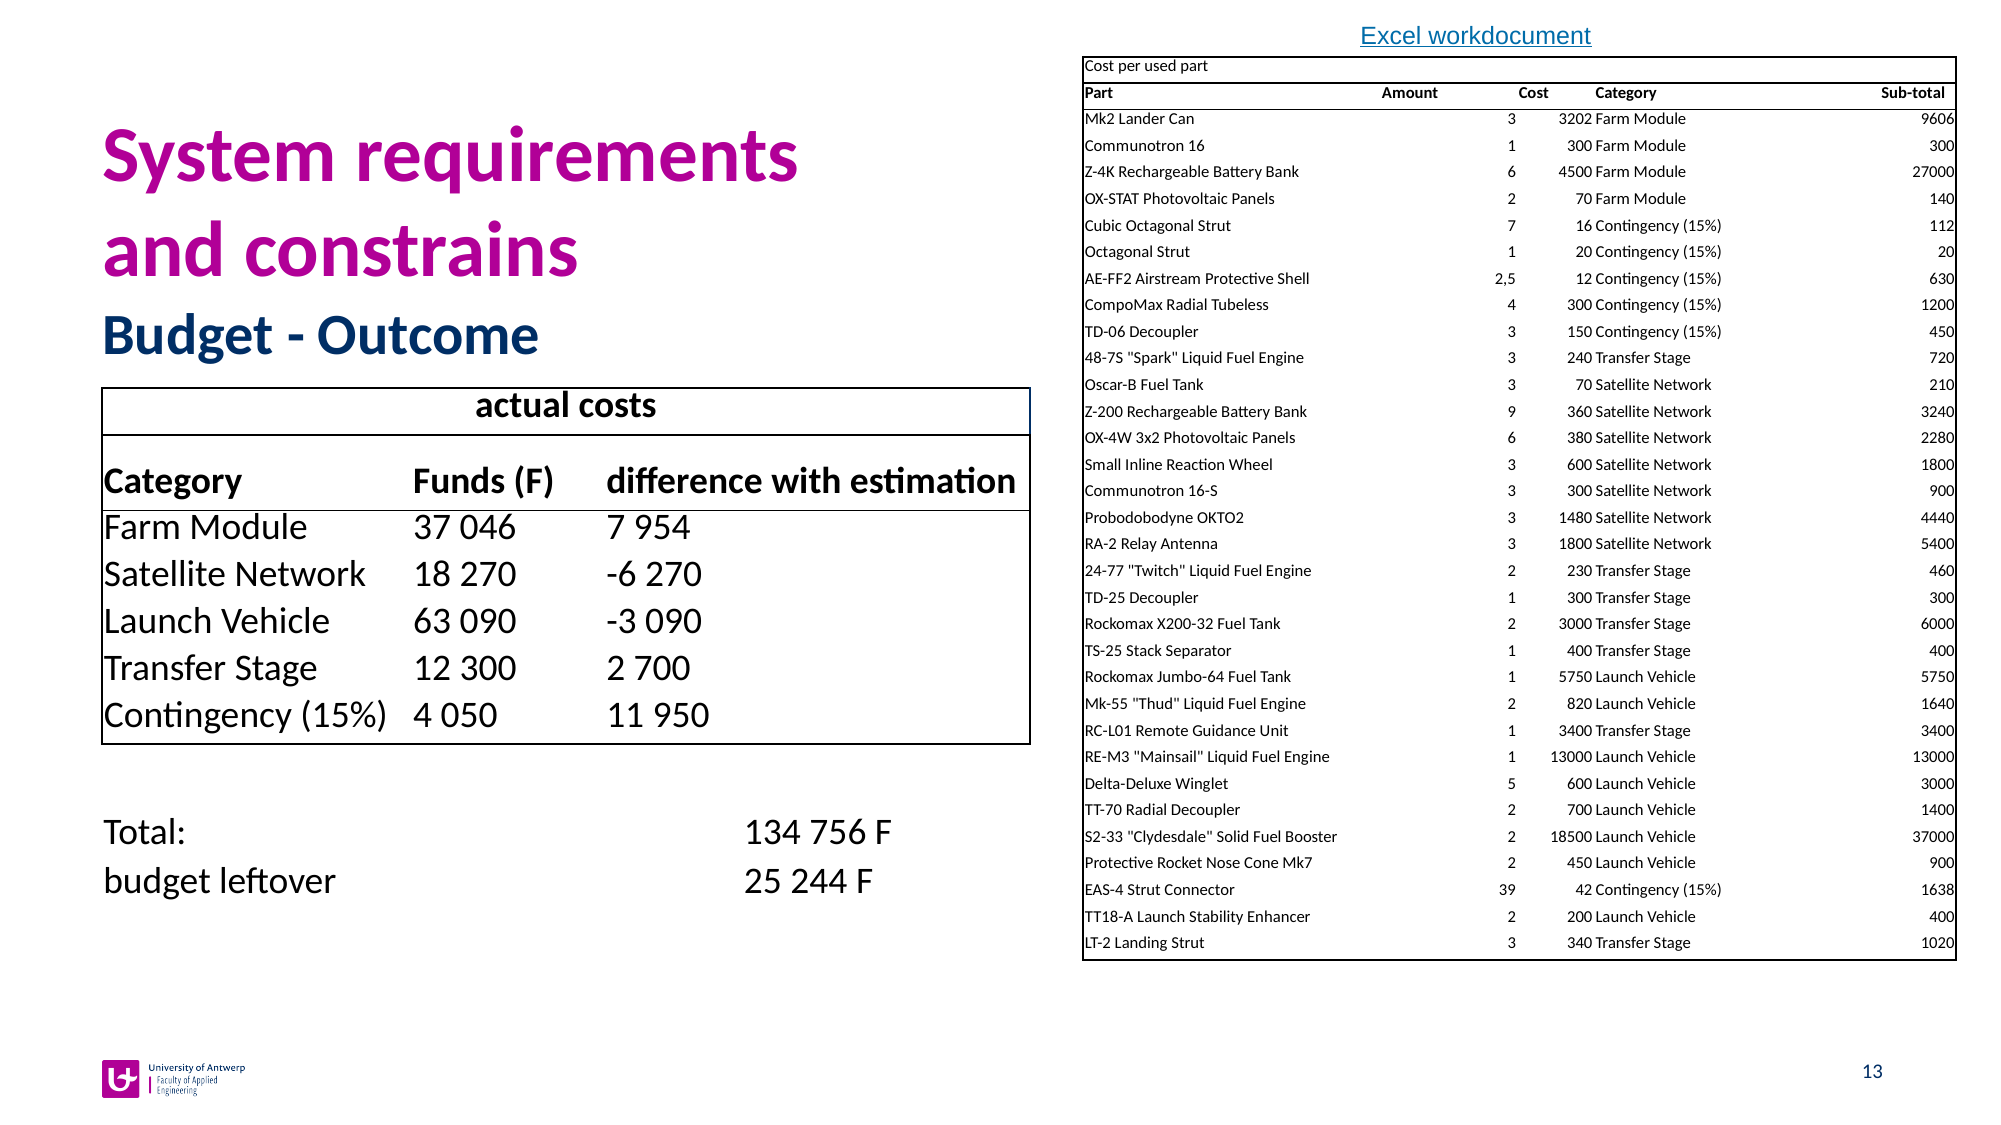

Excel workdocument
| Cost per used part |  |  |  |  |
| --- | --- | --- | --- | --- |
| Part | Amount | Cost | Category | Sub-total |
| Mk2 Lander Can | 3 | 3202 | Farm Module | 9606 |
| Communotron 16 | 1 | 300 | Farm Module | 300 |
| Z-4K Rechargeable Battery Bank | 6 | 4500 | Farm Module | 27000 |
| OX-STAT Photovoltaic Panels | 2 | 70 | Farm Module | 140 |
| Cubic Octagonal Strut | 7 | 16 | Contingency (15%) | 112 |
| Octagonal Strut | 1 | 20 | Contingency (15%) | 20 |
| AE-FF2 Airstream Protective Shell | 2,5 | 12 | Contingency (15%) | 630 |
| CompoMax Radial Tubeless | 4 | 300 | Contingency (15%) | 1200 |
| TD-06 Decoupler | 3 | 150 | Contingency (15%) | 450 |
| 48-7S "Spark" Liquid Fuel Engine | 3 | 240 | Transfer Stage | 720 |
| Oscar-B Fuel Tank | 3 | 70 | Satellite Network | 210 |
| Z-200 Rechargeable Battery Bank | 9 | 360 | Satellite Network | 3240 |
| OX-4W 3x2 Photovoltaic Panels | 6 | 380 | Satellite Network | 2280 |
| Small Inline Reaction Wheel | 3 | 600 | Satellite Network | 1800 |
| Communotron 16-S | 3 | 300 | Satellite Network | 900 |
| Probodobodyne OKTO2 | 3 | 1480 | Satellite Network | 4440 |
| RA-2 Relay Antenna | 3 | 1800 | Satellite Network | 5400 |
| 24-77 "Twitch" Liquid Fuel Engine | 2 | 230 | Transfer Stage | 460 |
| TD-25 Decoupler | 1 | 300 | Transfer Stage | 300 |
| Rockomax X200-32 Fuel Tank | 2 | 3000 | Transfer Stage | 6000 |
| TS-25 Stack Separator | 1 | 400 | Transfer Stage | 400 |
| Rockomax Jumbo-64 Fuel Tank | 1 | 5750 | Launch Vehicle | 5750 |
| Mk-55 "Thud" Liquid Fuel Engine | 2 | 820 | Launch Vehicle | 1640 |
| RC-L01 Remote Guidance Unit | 1 | 3400 | Transfer Stage | 3400 |
| RE-M3 "Mainsail" Liquid Fuel Engine | 1 | 13000 | Launch Vehicle | 13000 |
| Delta-Deluxe Winglet | 5 | 600 | Launch Vehicle | 3000 |
| TT-70 Radial Decoupler | 2 | 700 | Launch Vehicle | 1400 |
| S2-33 "Clydesdale" Solid Fuel Booster | 2 | 18500 | Launch Vehicle | 37000 |
| Protective Rocket Nose Cone Mk7 | 2 | 450 | Launch Vehicle | 900 |
| EAS-4 Strut Connector | 39 | 42 | Contingency (15%) | 1638 |
| TT18-A Launch Stability Enhancer | 2 | 200 | Launch Vehicle | 400 |
| LT-2 Landing Strut | 3 | 340 | Transfer Stage | 1020 |
# System requirements and constrains
Budget - Outcome
| actual costs |  |  |
| --- | --- | --- |
| Category | Funds (F) | difference with estimation |
| Farm Module | 37 0​46 | 7 954 |
| Satellite Network | 18 270 | -6 270 |
| Launch Vehicle | 63 090 | -3 090 |
| Transfer Stage | 12 300 | 2 700 |
| Contingency (15%) | 4 050 | 11 950 |
| Total: | 134 756 F |
| --- | --- |
| budget leftover | 25 244 F |
13